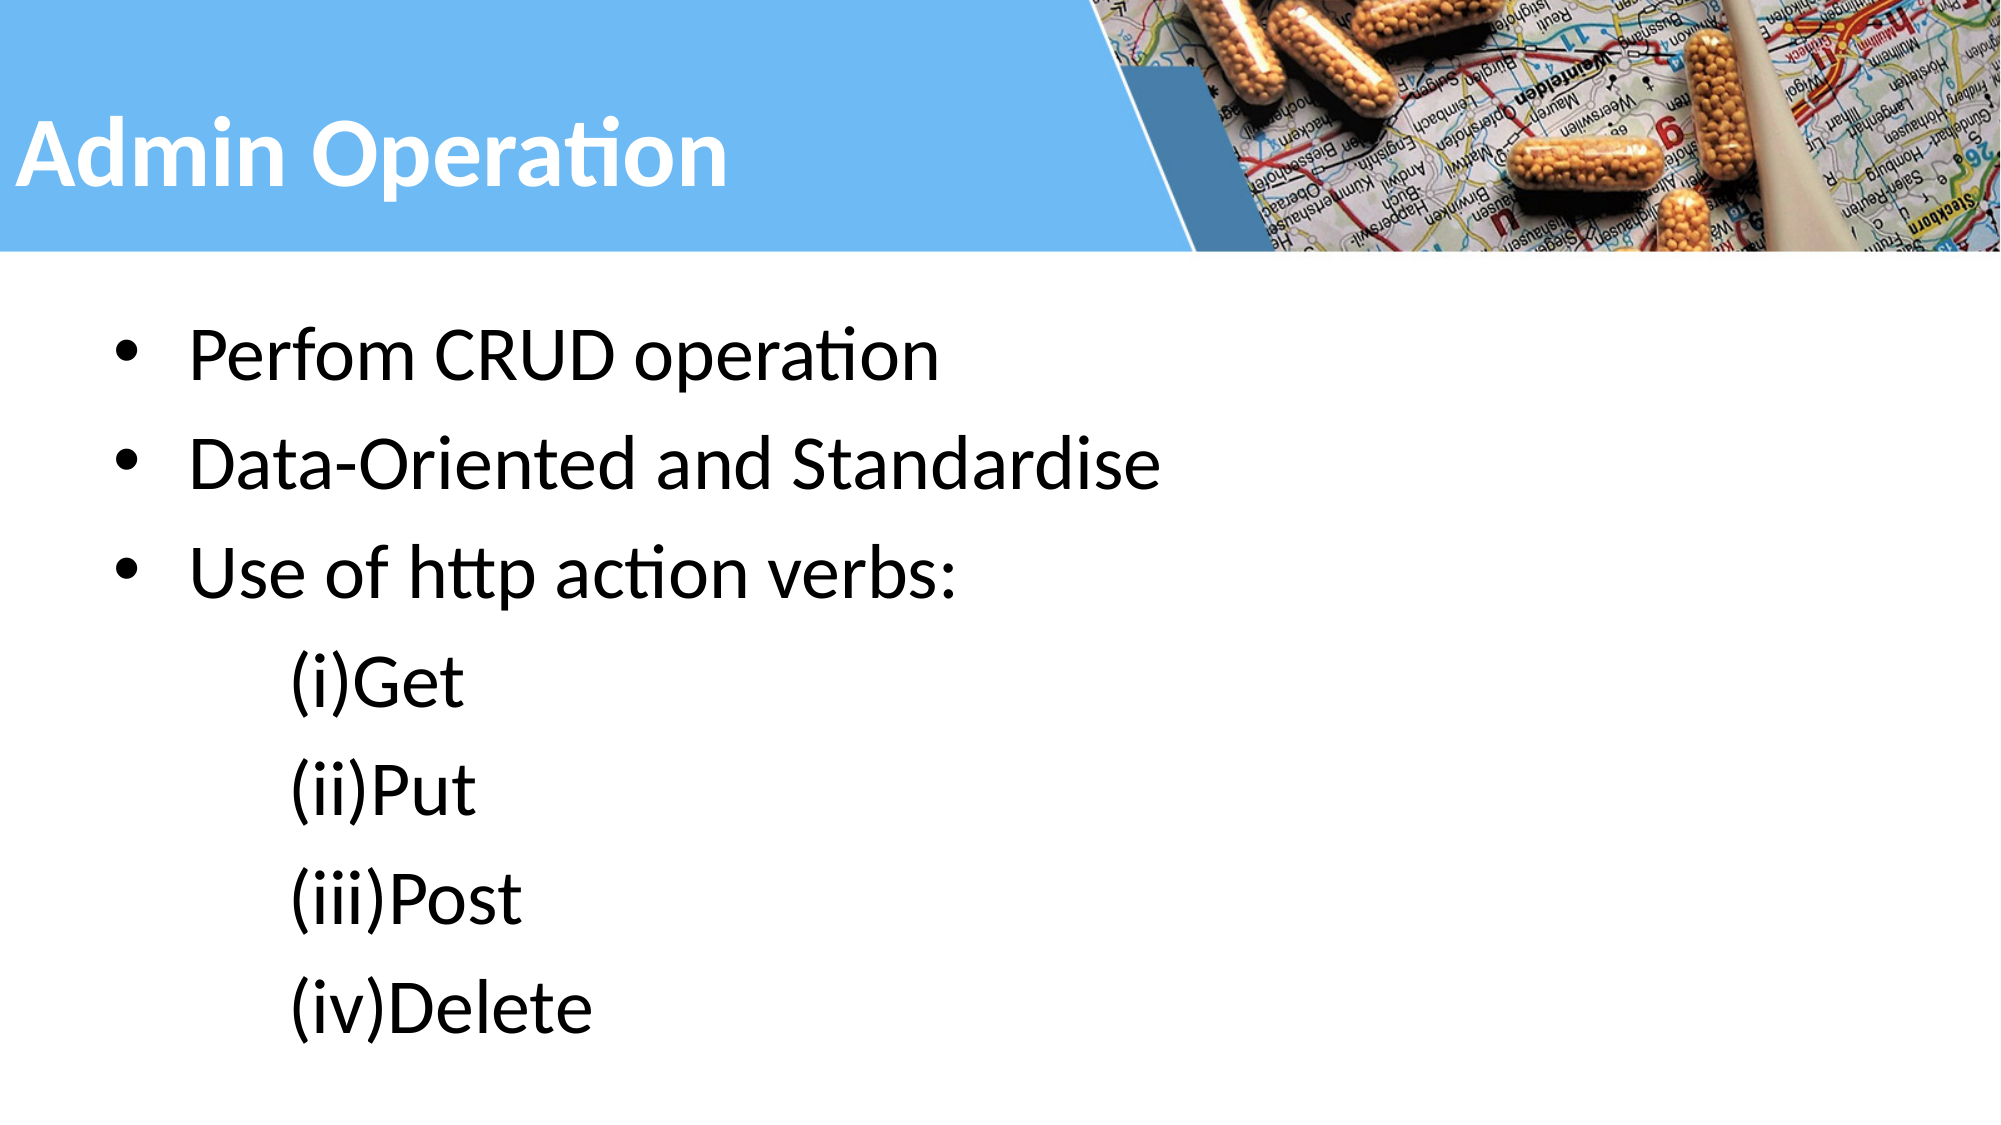

# Admin Operation
Perfom CRUD operation
Data-Oriented and Standardise
Use of http action verbs:
          (i)Get
          (ii)Put
          (iii)Post
          (iv)Delete